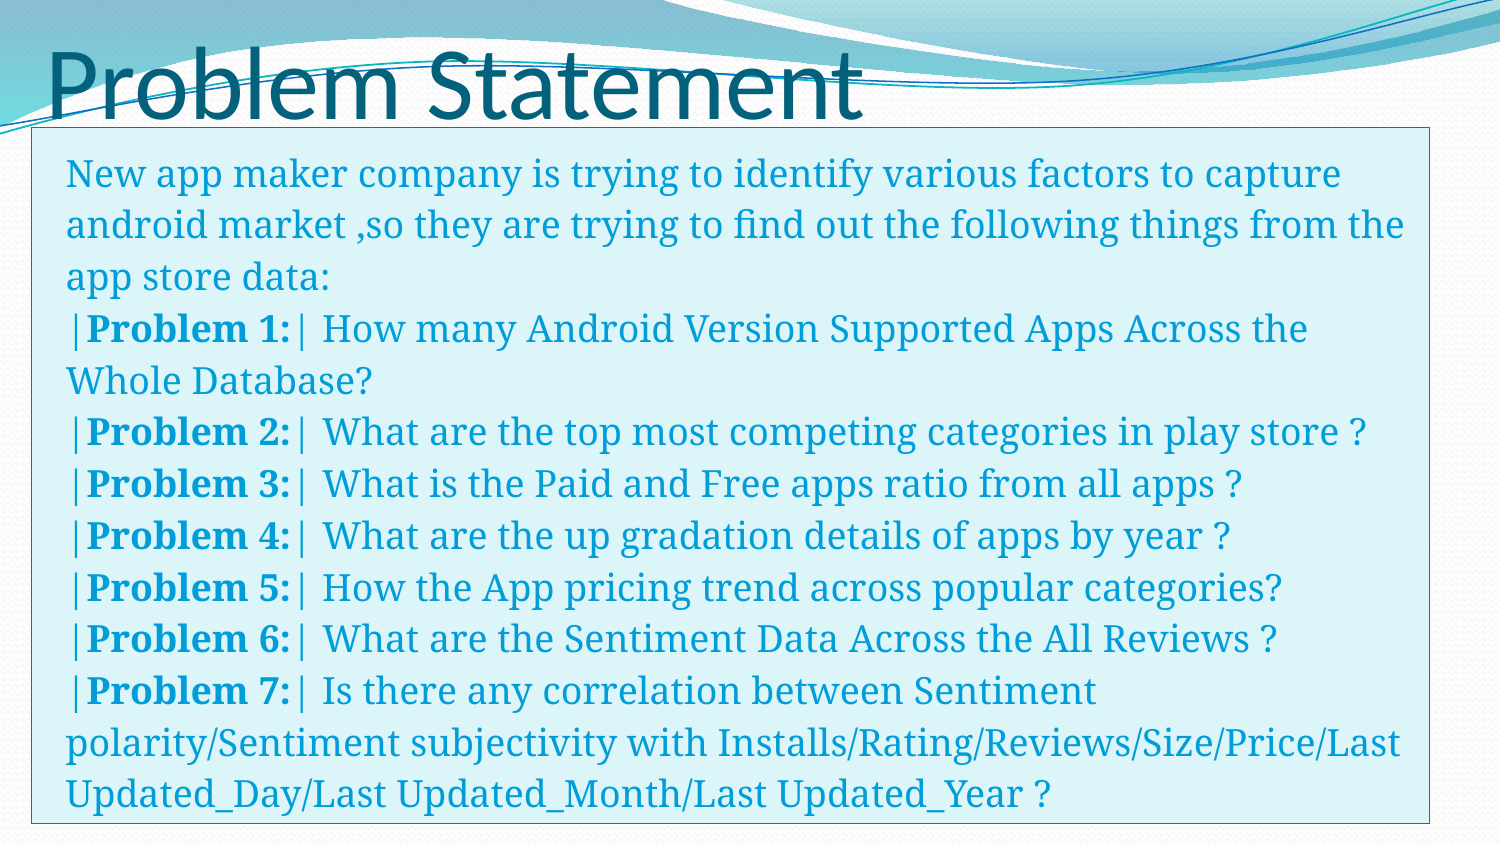

# Problem Statement
New app maker company is trying to identify various factors to capture android market ,so they are trying to find out the following things from the app store data:
|Problem 1:| How many Android Version Supported Apps Across the Whole Database?
|Problem 2:| What are the top most competing categories in play store ?
|Problem 3:| What is the Paid and Free apps ratio from all apps ?
|Problem 4:| What are the up gradation details of apps by year ?
|Problem 5:| How the App pricing trend across popular categories?
|Problem 6:| What are the Sentiment Data Across the All Reviews ?
|Problem 7:| Is there any correlation between Sentiment polarity/Sentiment subjectivity with Installs/Rating/Reviews/Size/Price/Last Updated_Day/Last Updated_Month/Last Updated_Year ?